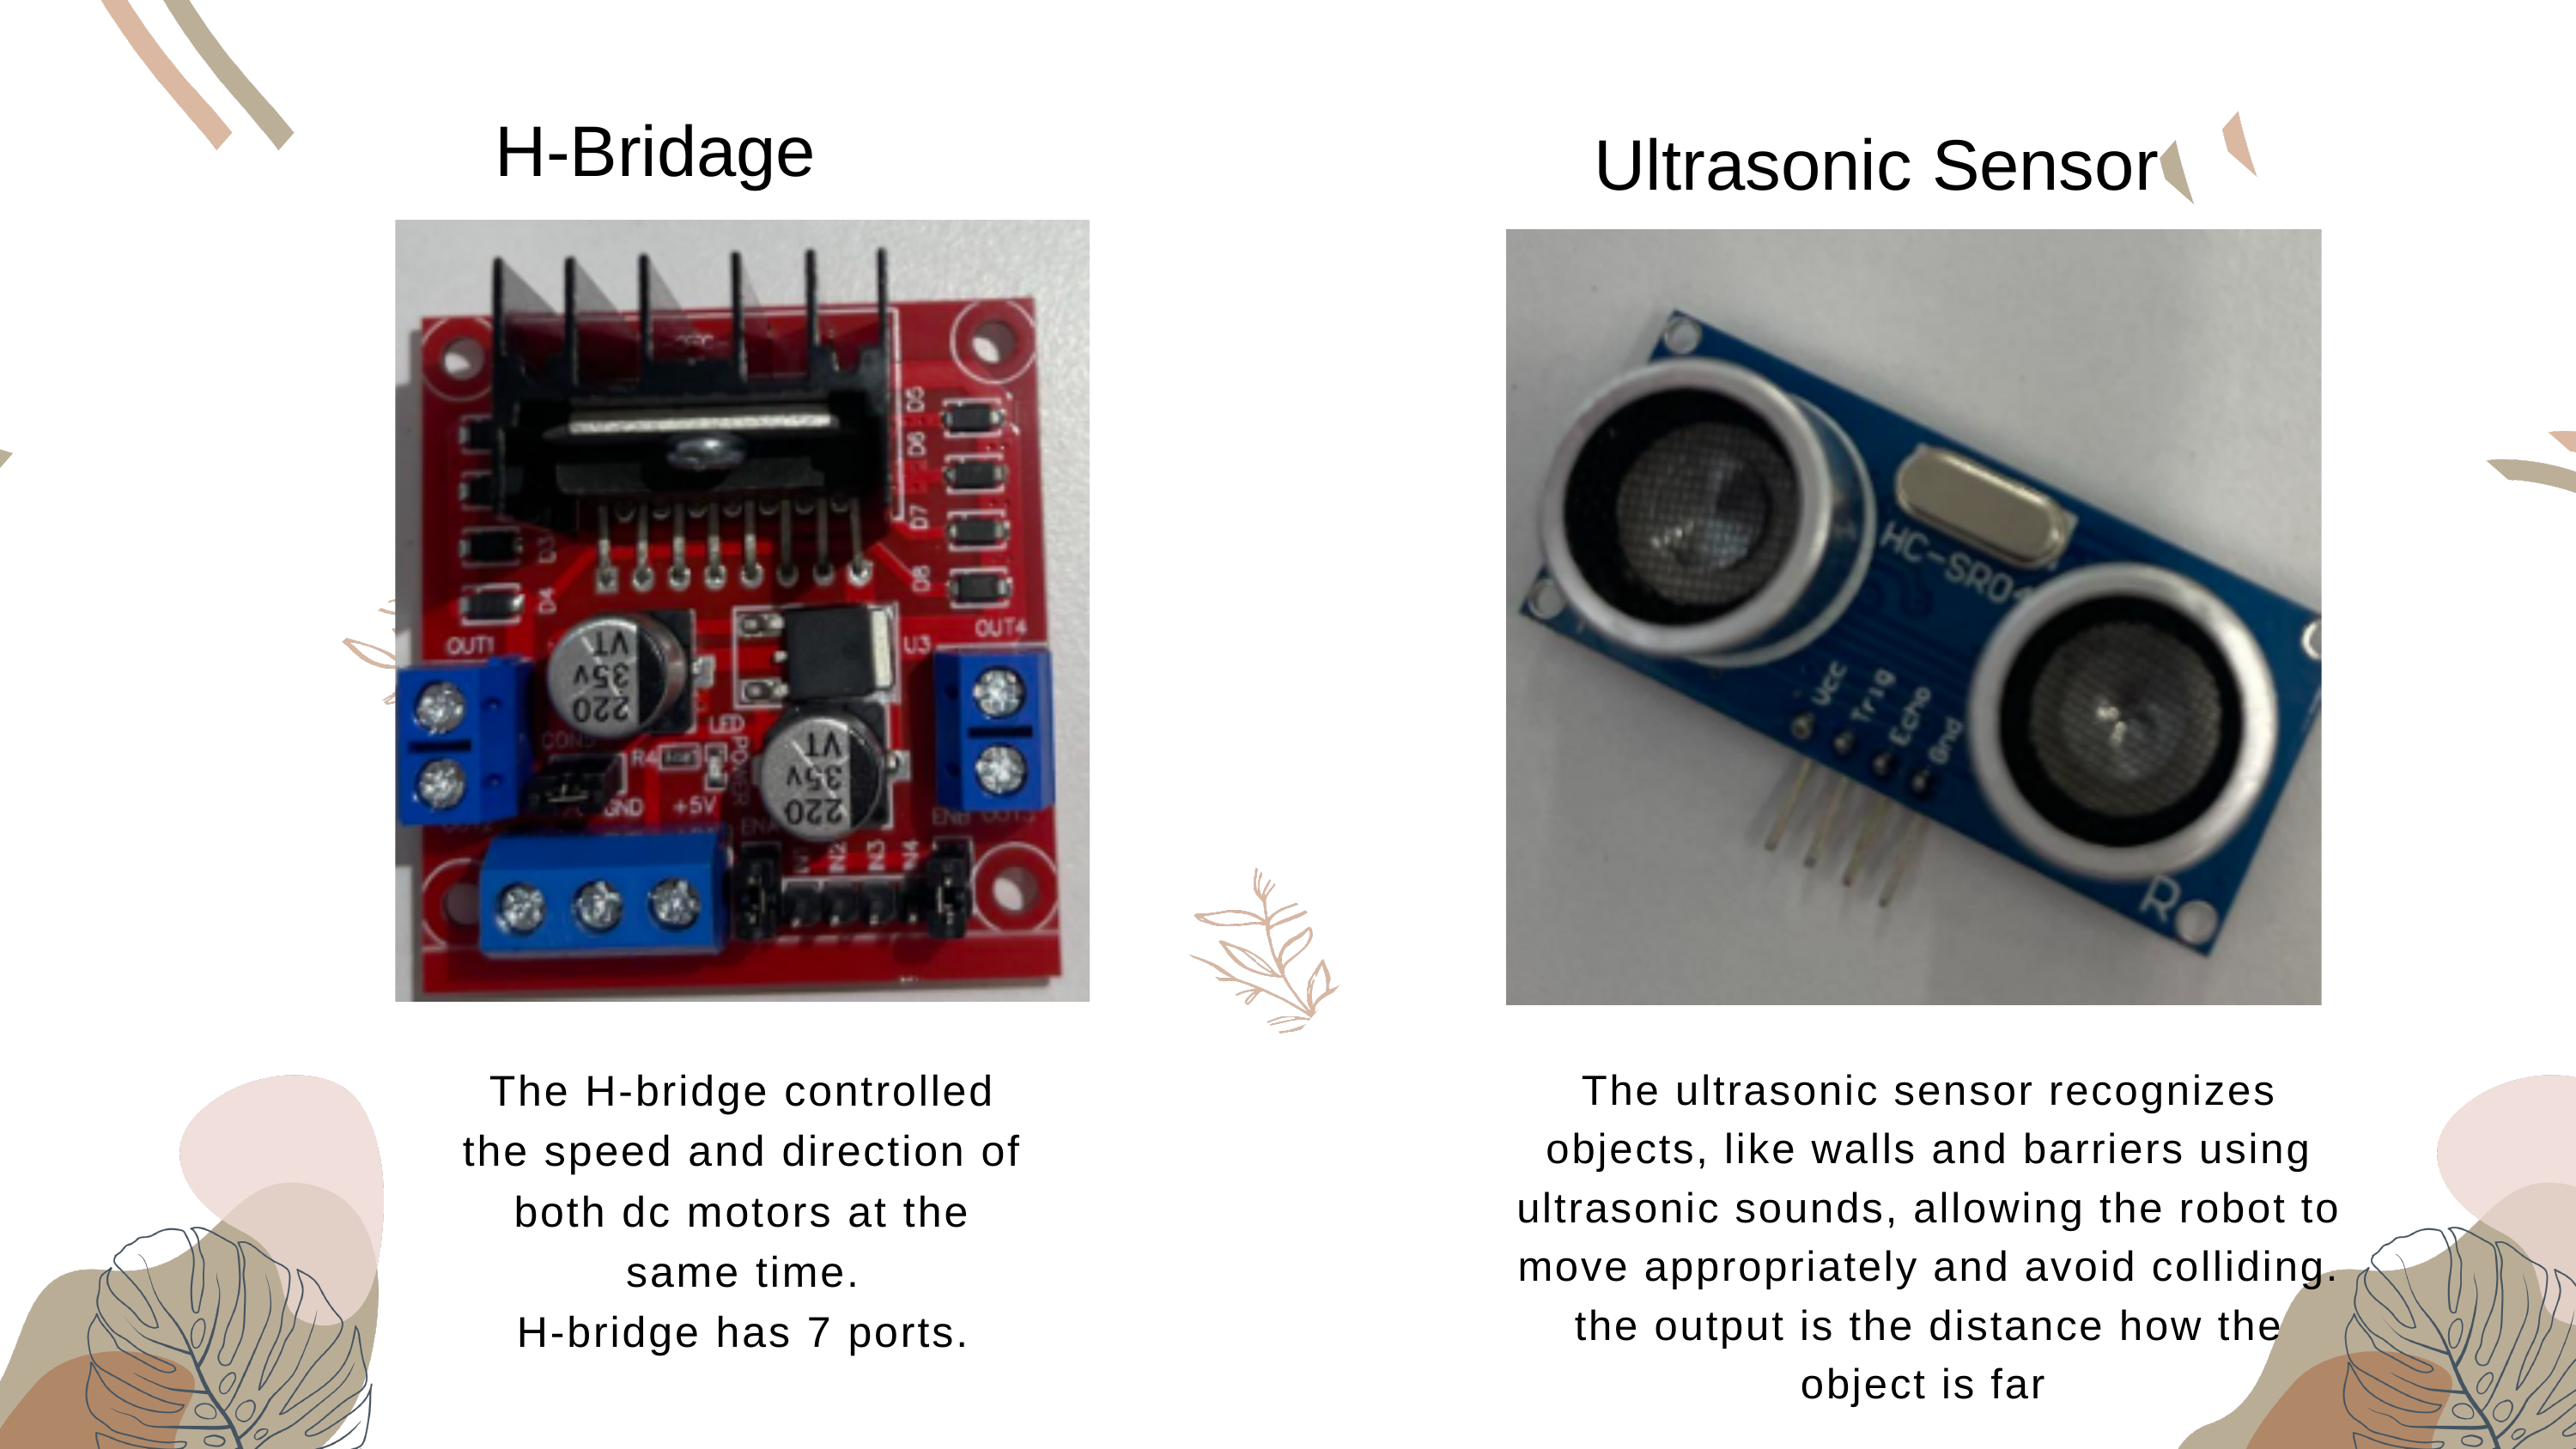

H-Bridage
Ultrasonic Sensor

The H-bridge controlled the speed and direction of both dc motors at the same time.
H-bridge has 7 ports.
The ultrasonic sensor recognizes objects, like walls and barriers using ultrasonic sounds, allowing the robot to move appropriately and avoid colliding. the output is the distance how the object is far